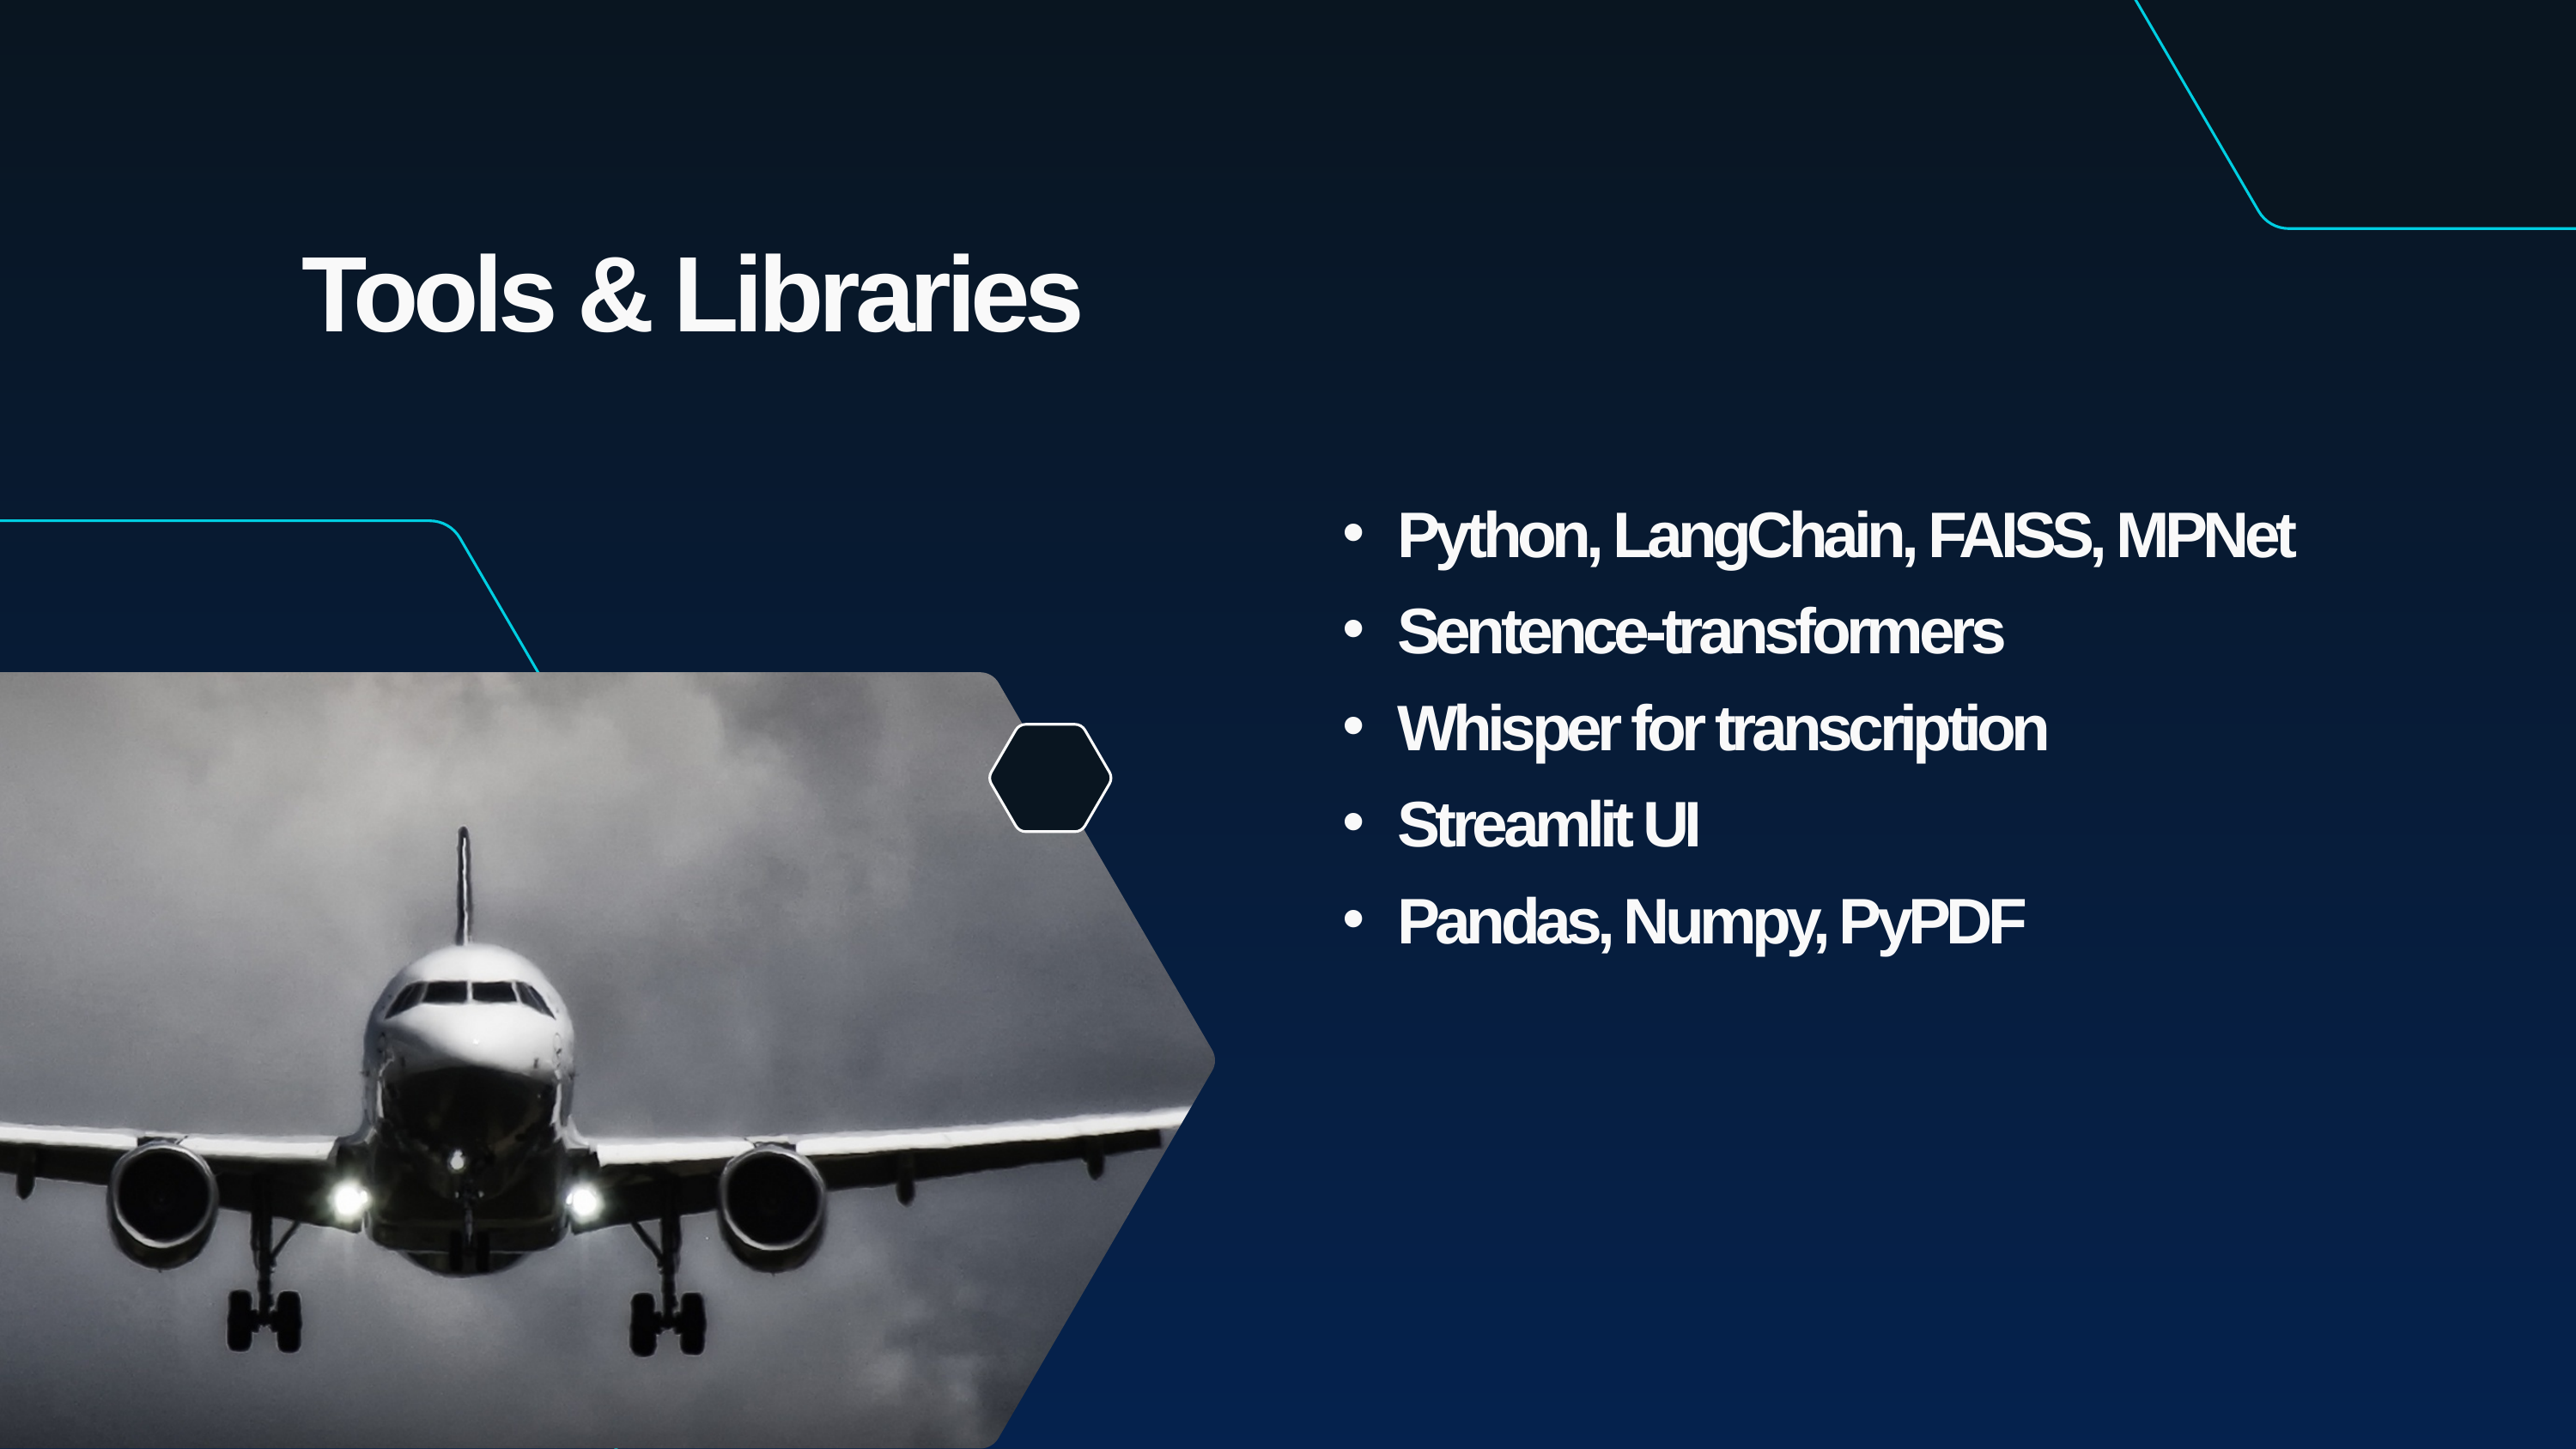

Tools & Libraries
Python, LangChain, FAISS, MPNet
Sentence-transformers
Whisper for transcription
Streamlit UI
Pandas, Numpy, PyPDF